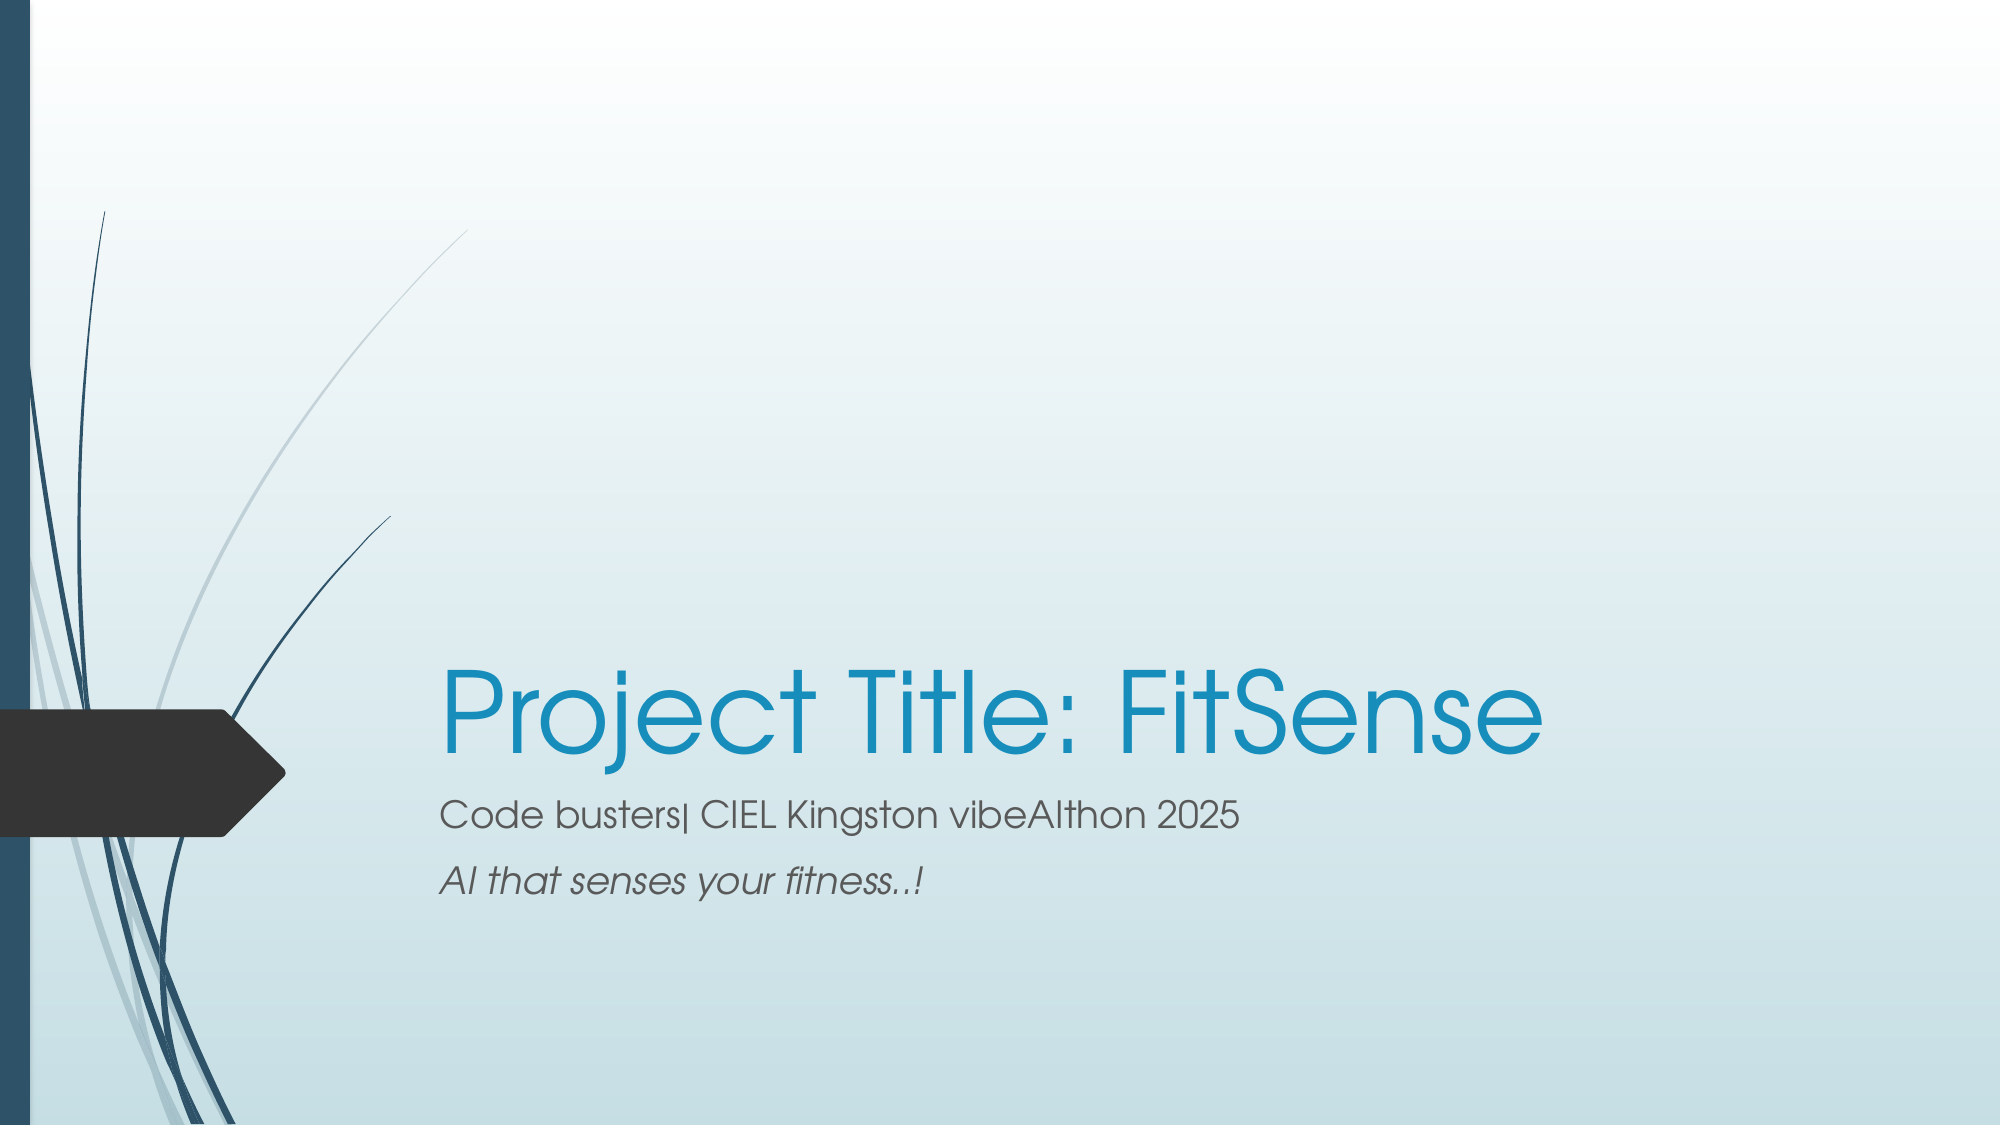

# Project Title: FitSense
Code busters| CIEL Kingston vibeAIthon 2025
AI that senses your fitness..!